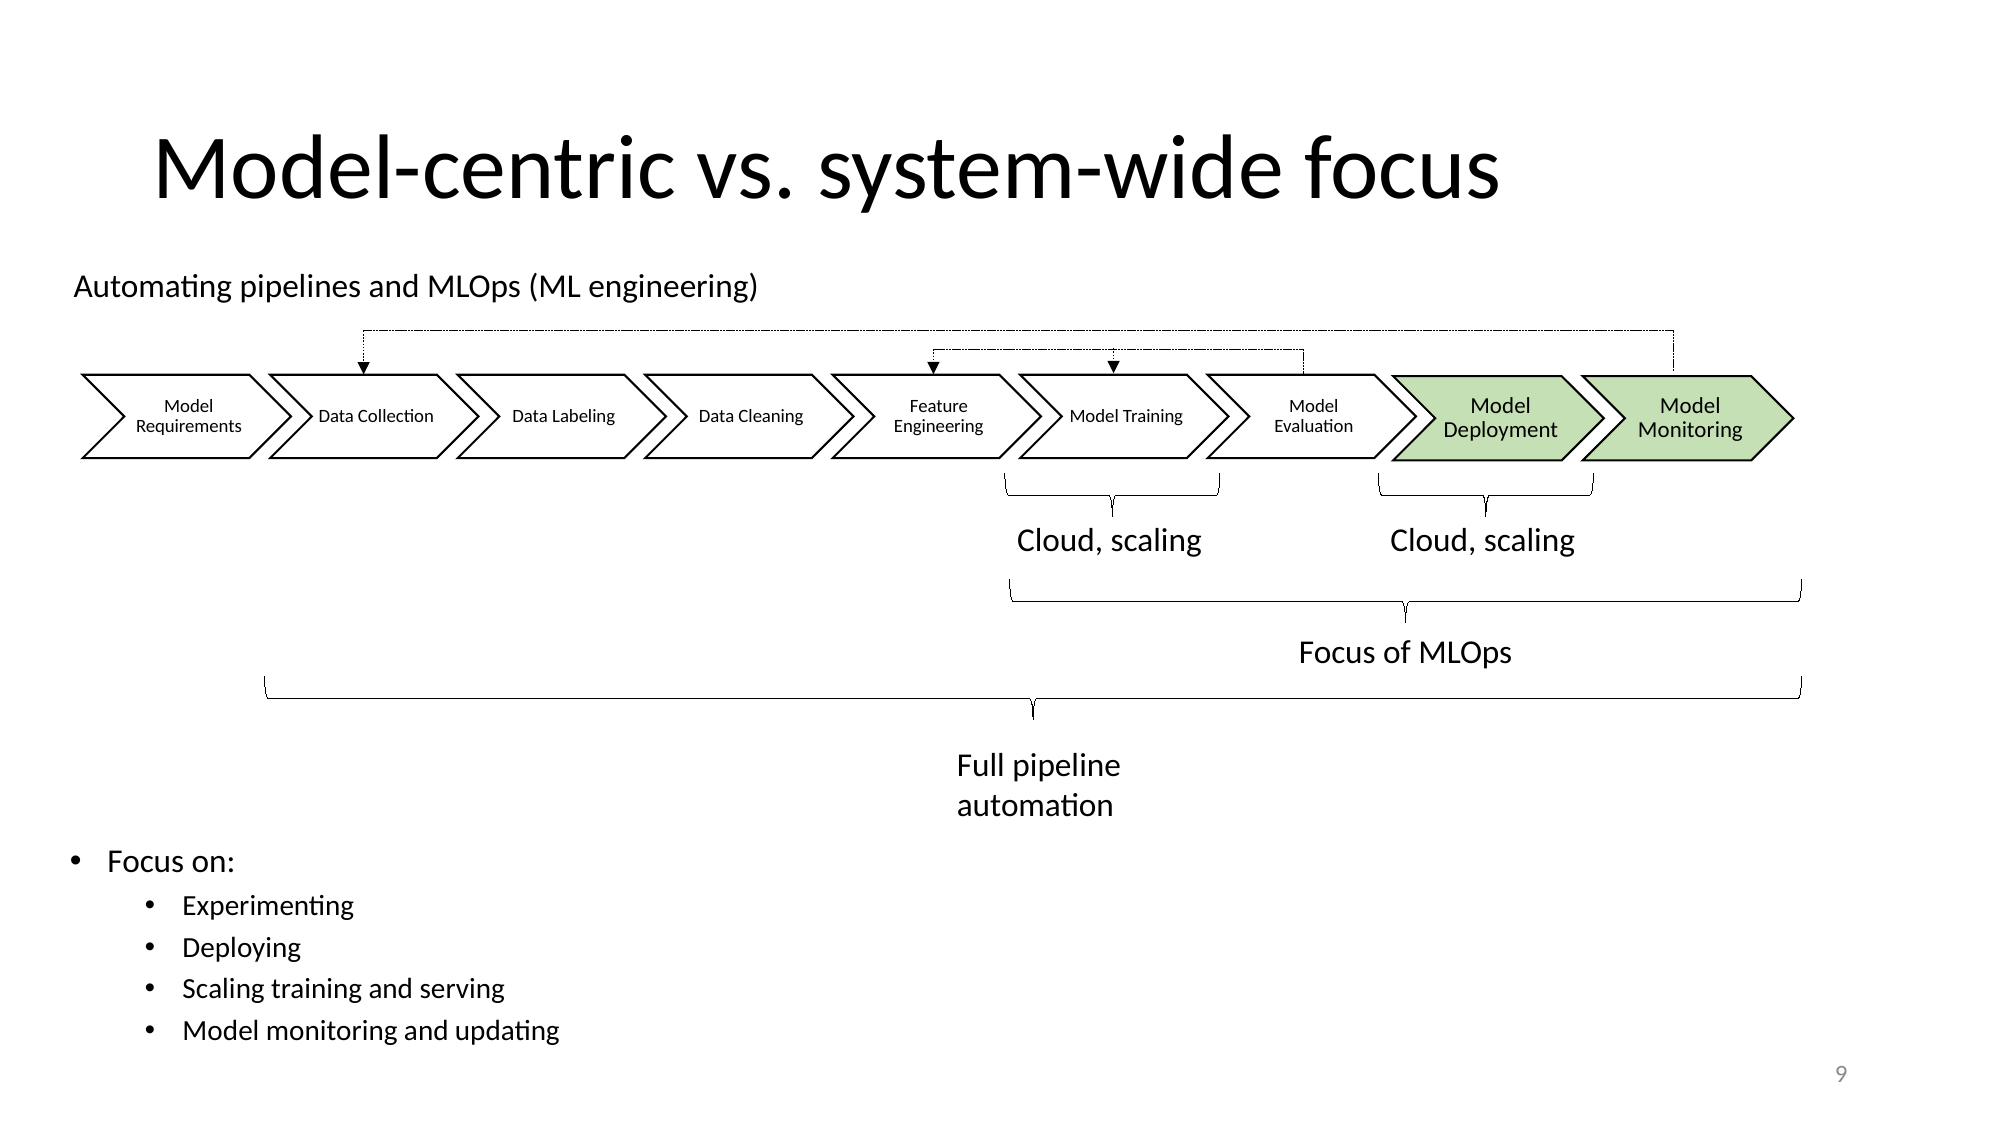

# Model-centric vs. system-wide focus

Focus on:
Experimenting
Deploying
Scaling training and serving
Model monitoring and updating
Automating pipelines and MLOps (ML engineering)
Model Requirements
Data Collection
Data Labeling
Data Cleaning
Feature Engineering
Model Training
Model Evaluation
Model Deployment
Model Monitoring

Cloud, scaling
Cloud, scaling
Focus of MLOps
Full pipeline automation
9